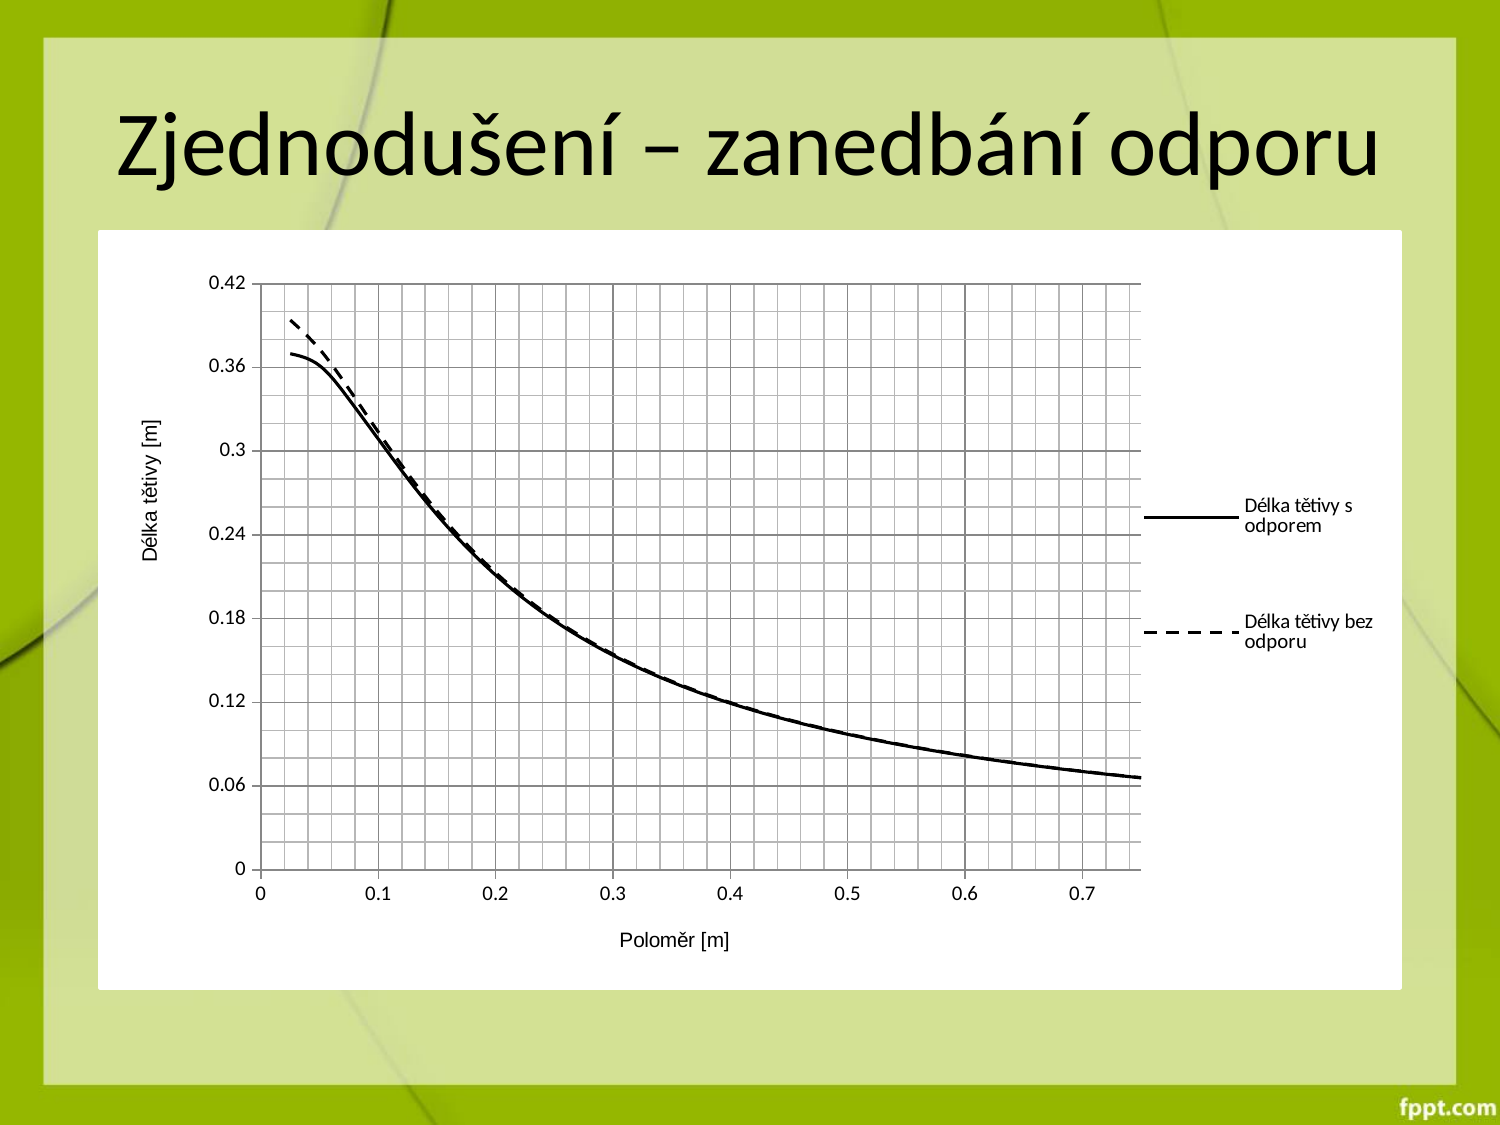

# Zjednodušení – zanedbání odporu

### Chart

| Category | Délka tětivy s odporem | Délka tětivy bez odporu |
|---|---|---|